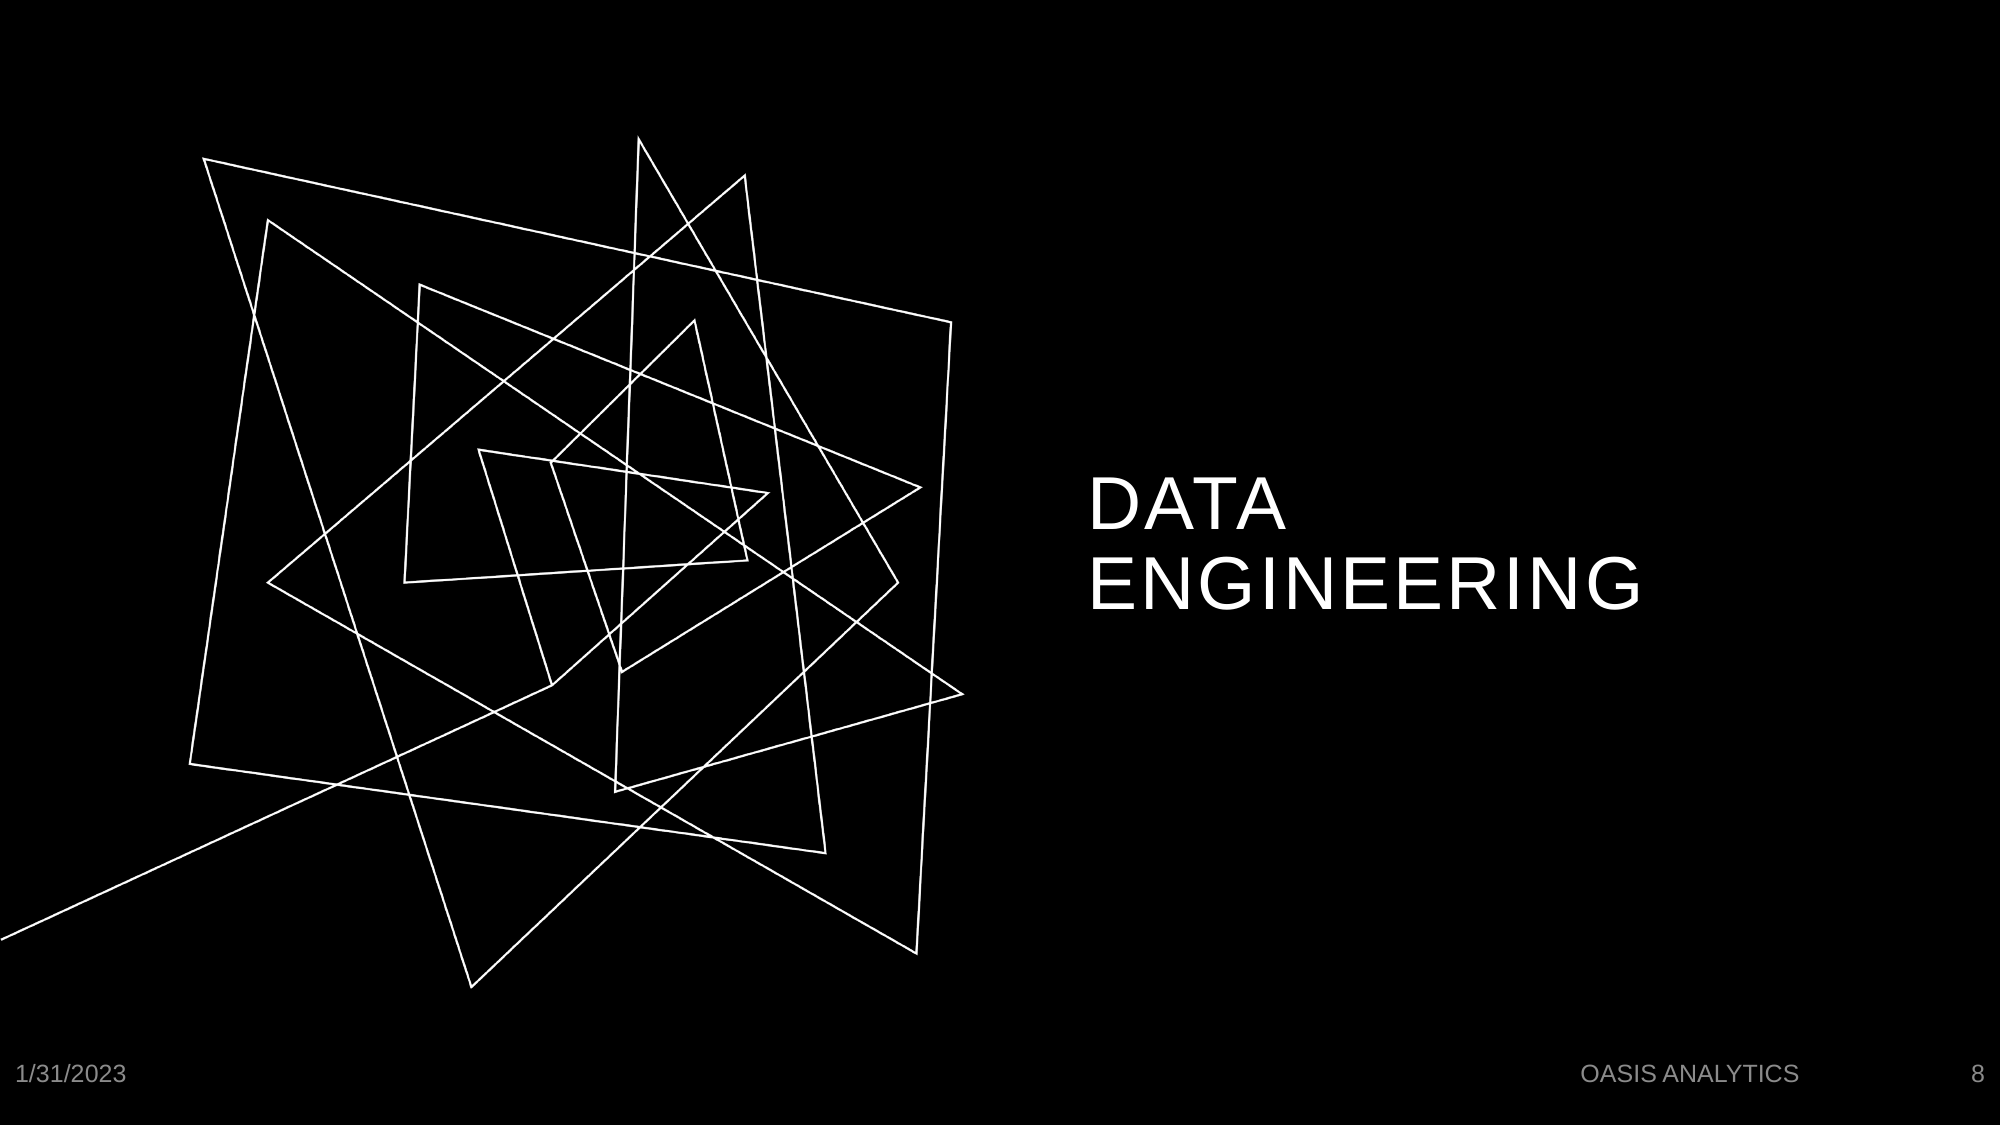

# DATA ENGINEERING
1/31/2023
OASIS ANALYTICS
8